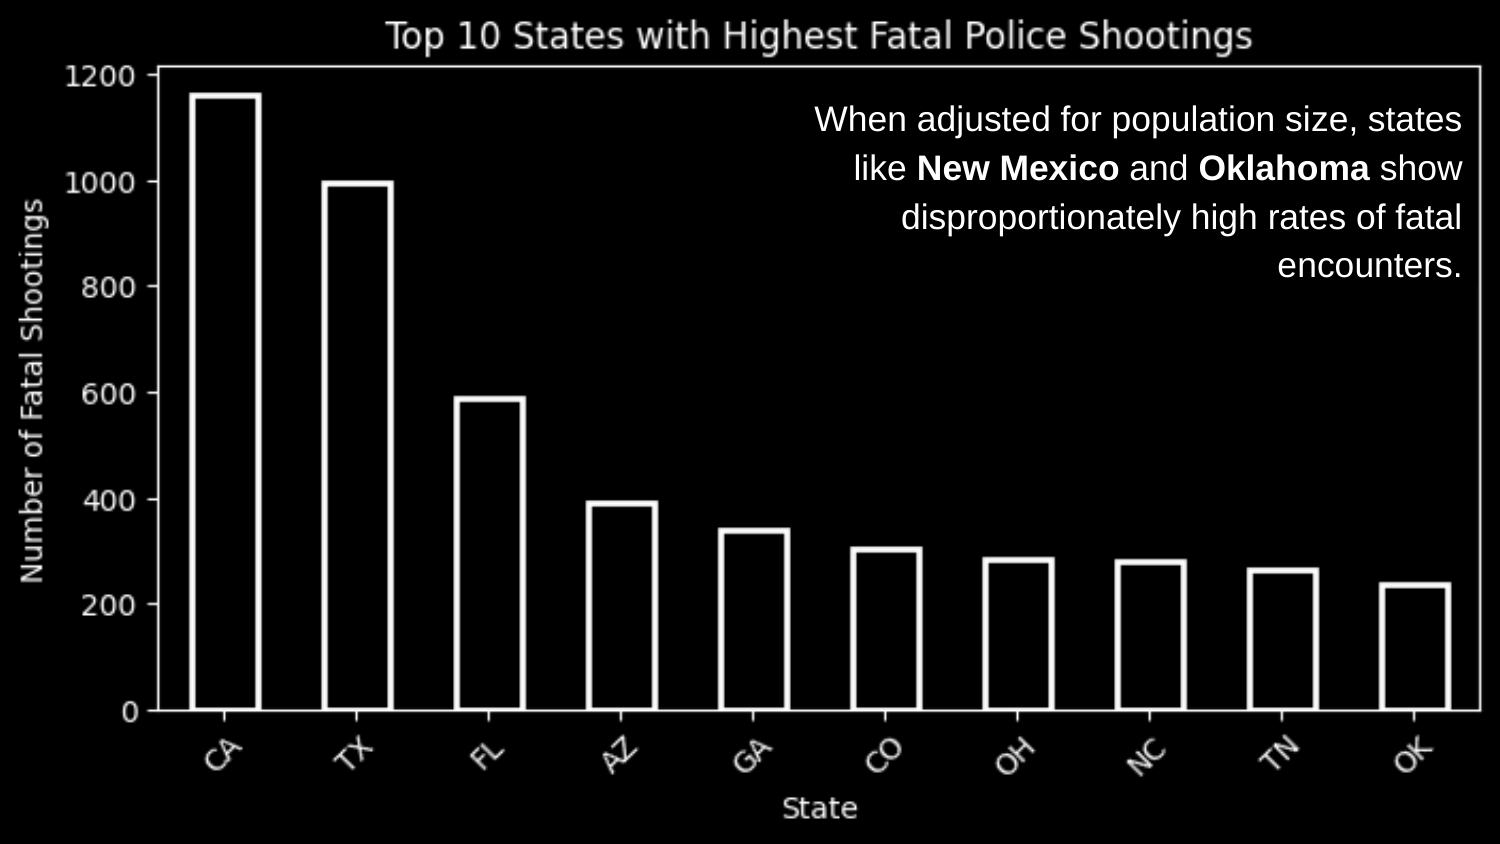

When adjusted for population size, states like New Mexico and Oklahoma show disproportionately high rates of fatal encounters.